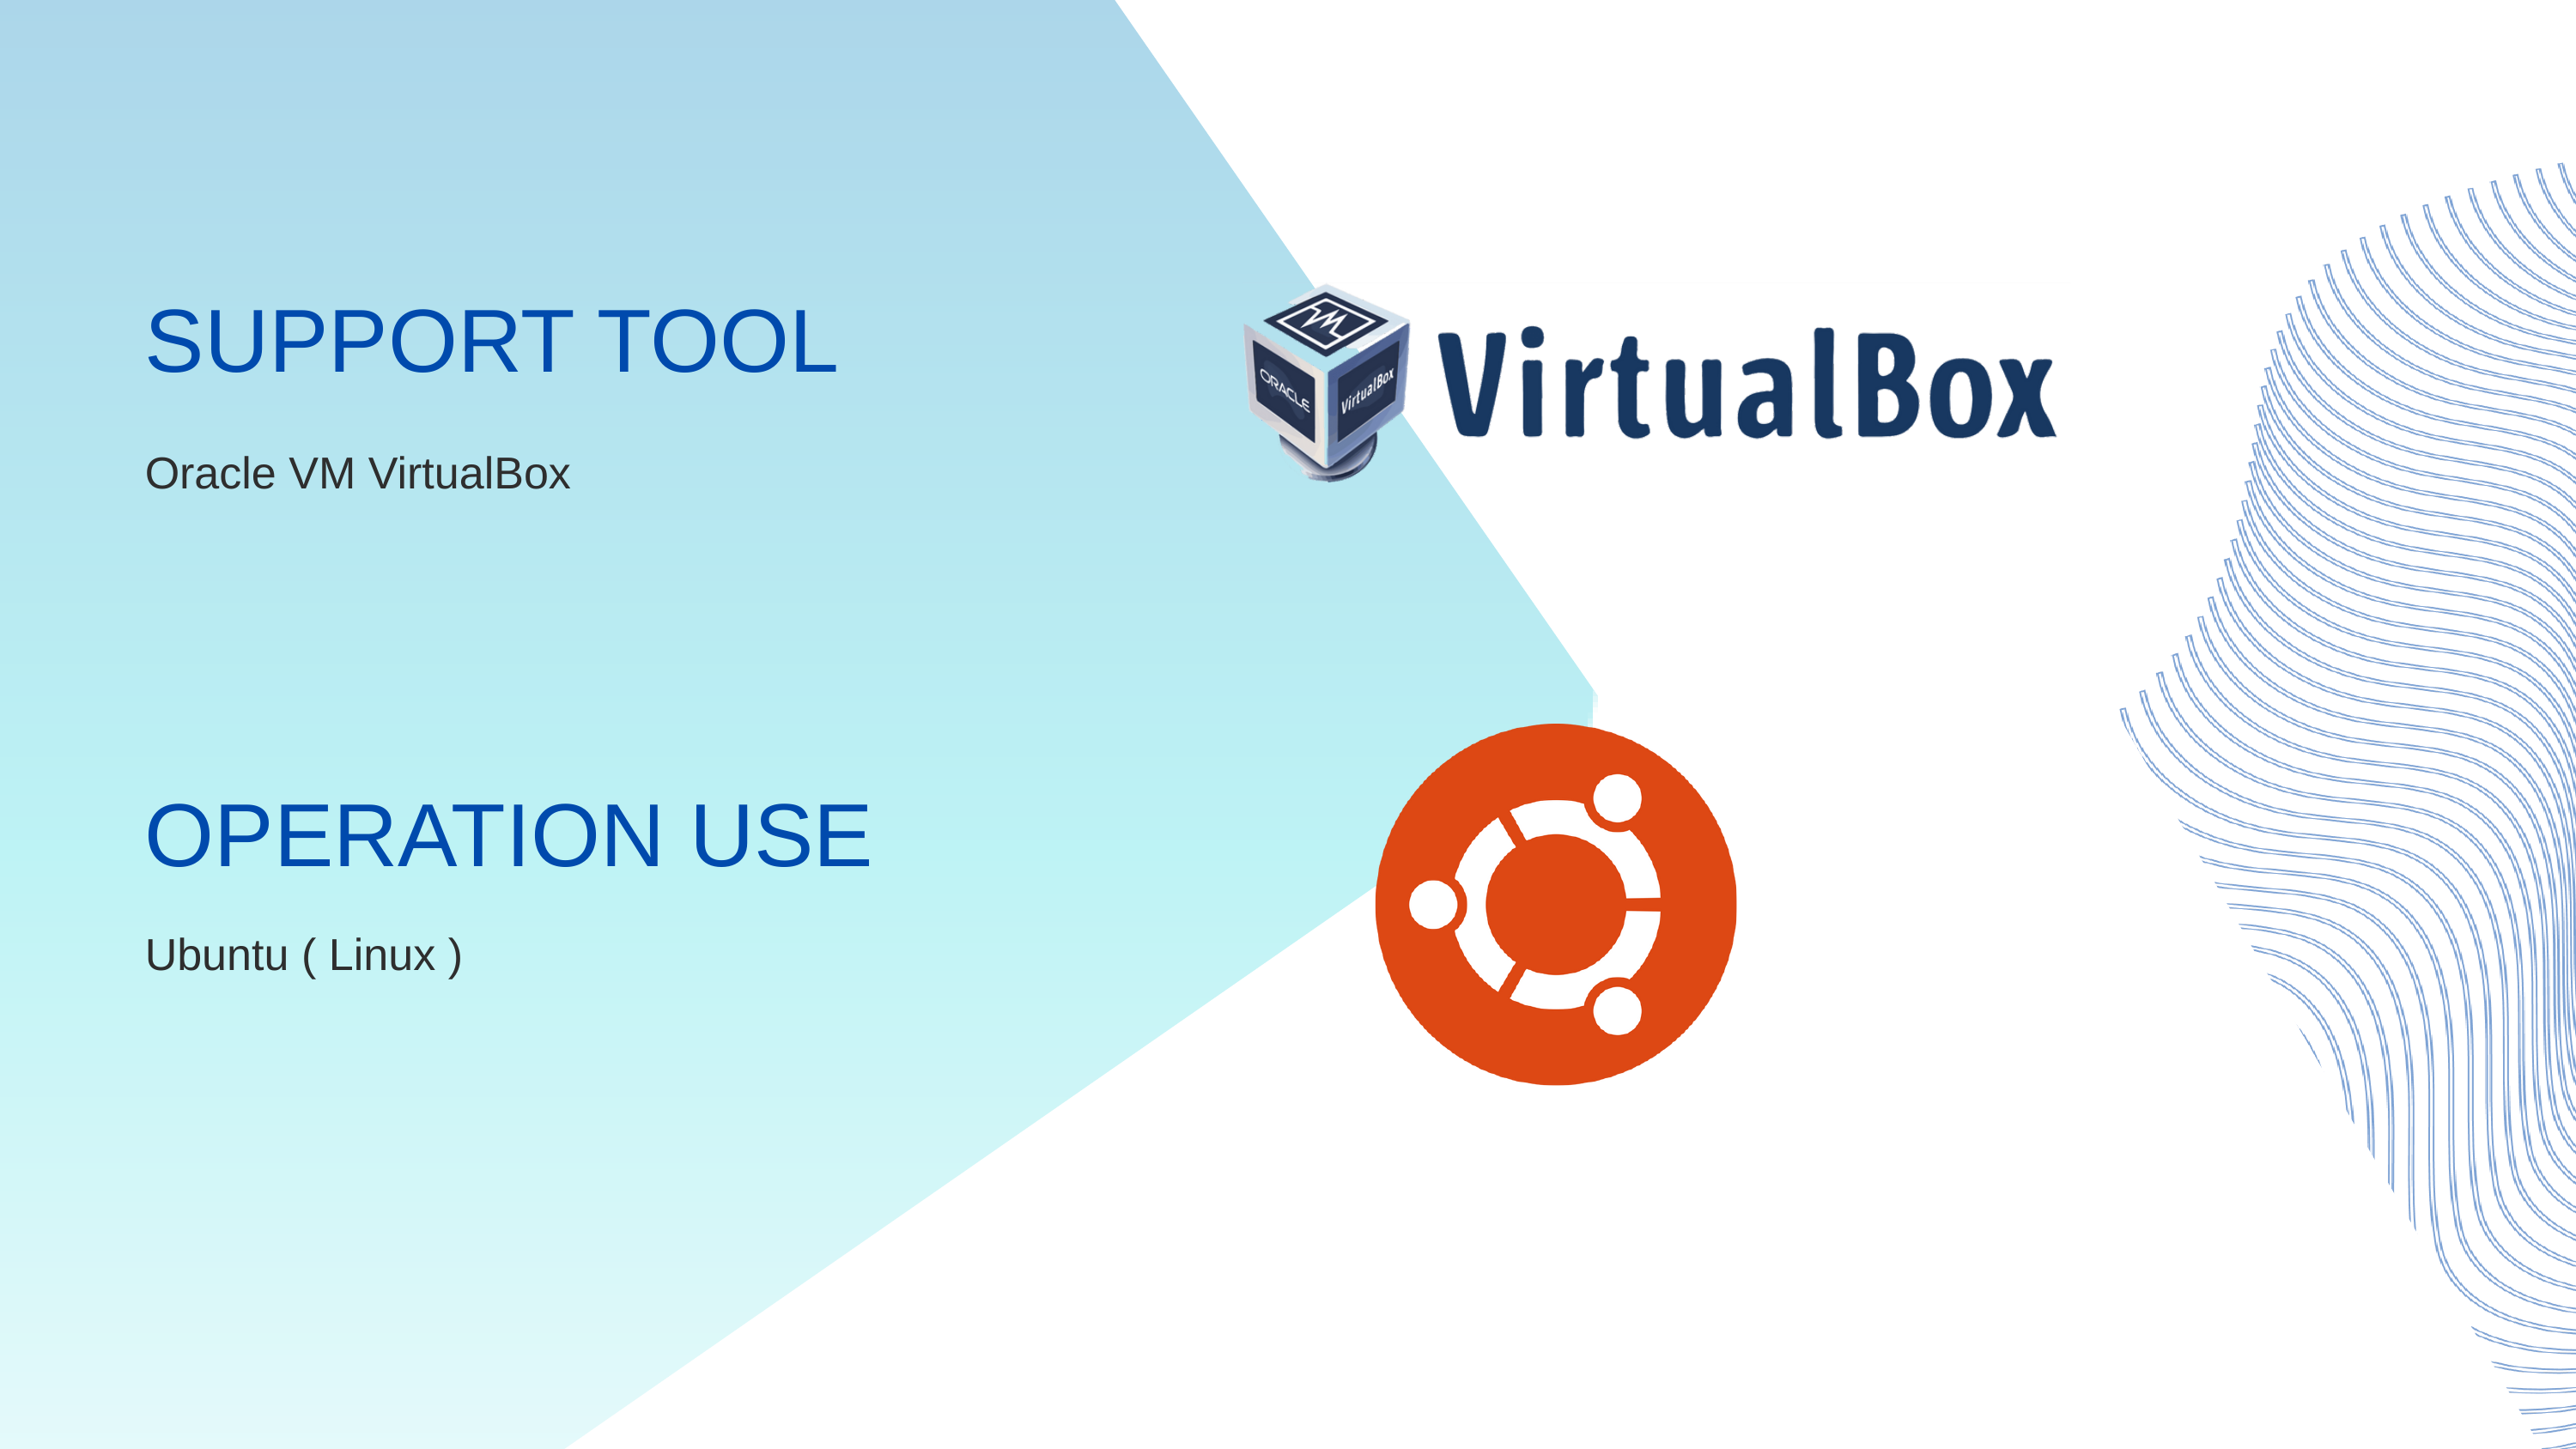

SUPPORT TOOL
Oracle VM VirtualBox

OPERATION USE
Ubuntu ( Linux )